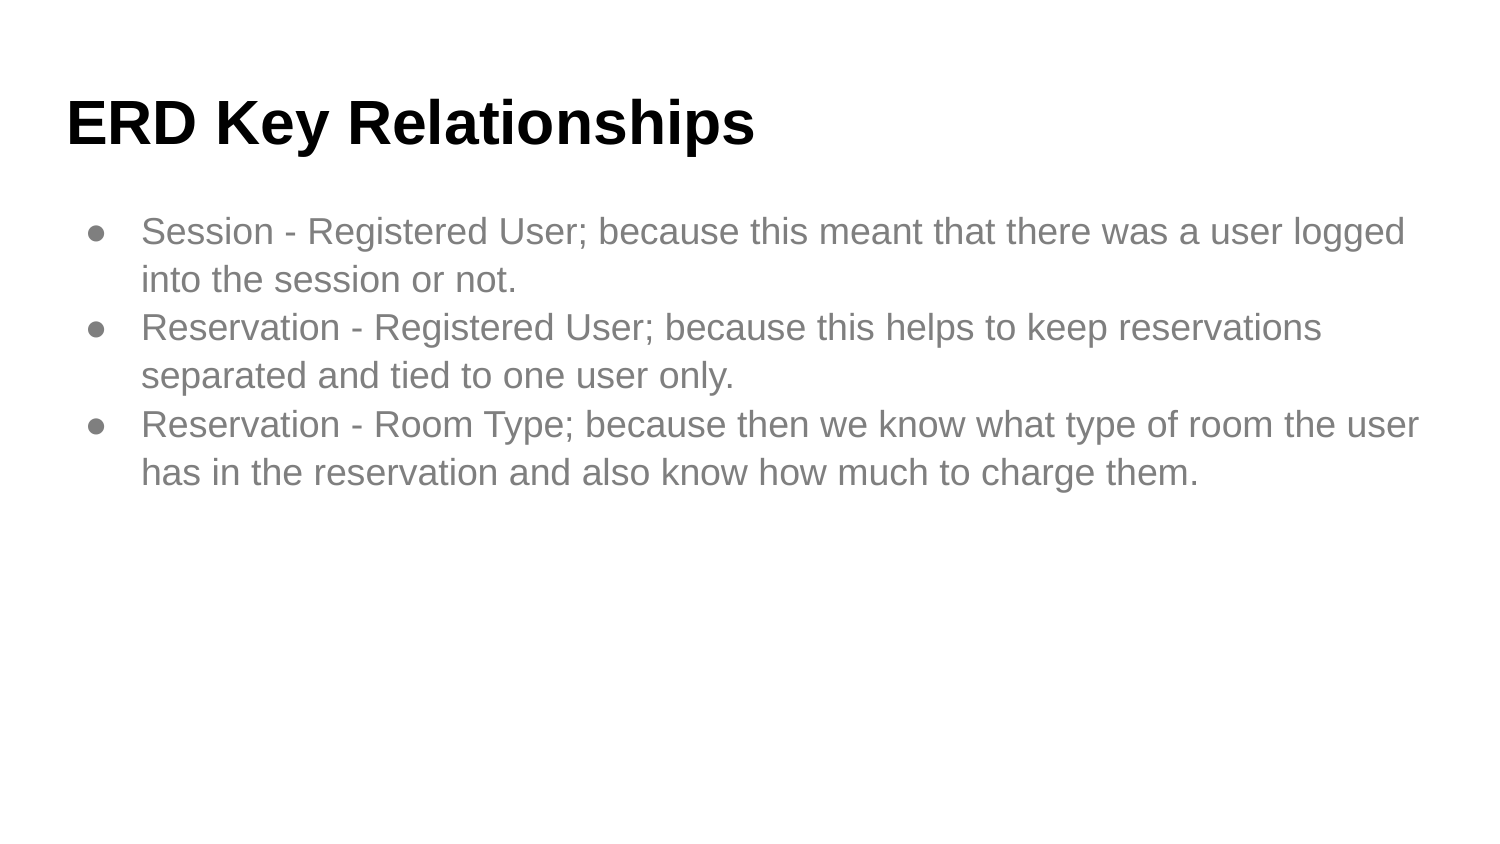

# ERD Key Relationships
Session - Registered User; because this meant that there was a user logged into the session or not.
Reservation - Registered User; because this helps to keep reservations separated and tied to one user only.
Reservation - Room Type; because then we know what type of room the user has in the reservation and also know how much to charge them.